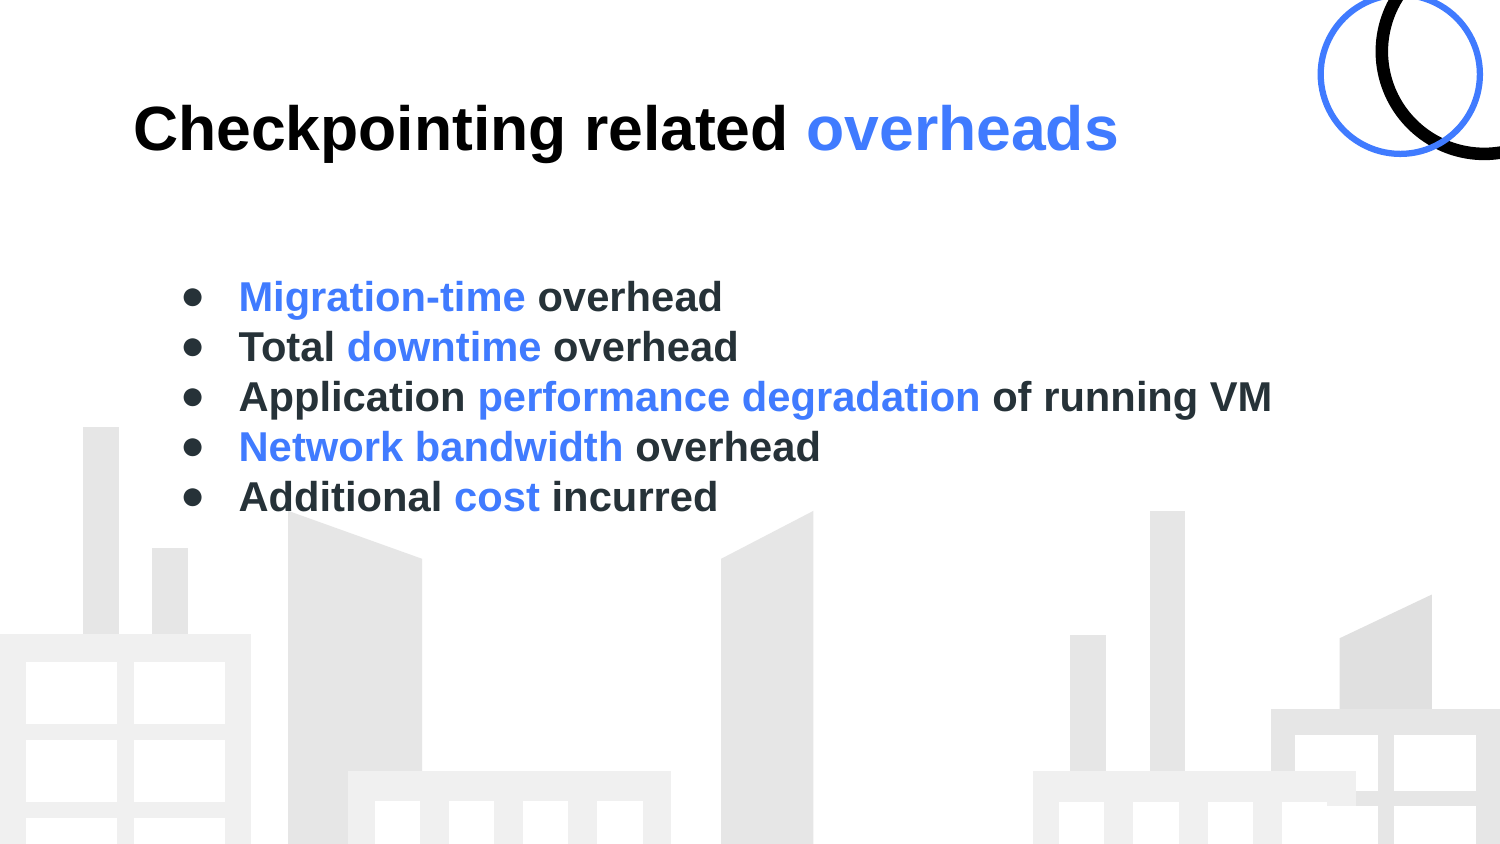

# Checkpointing related overheads
Migration-time overhead
Total downtime overhead
Application performance degradation of running VM
Network bandwidth overhead
Additional cost incurred